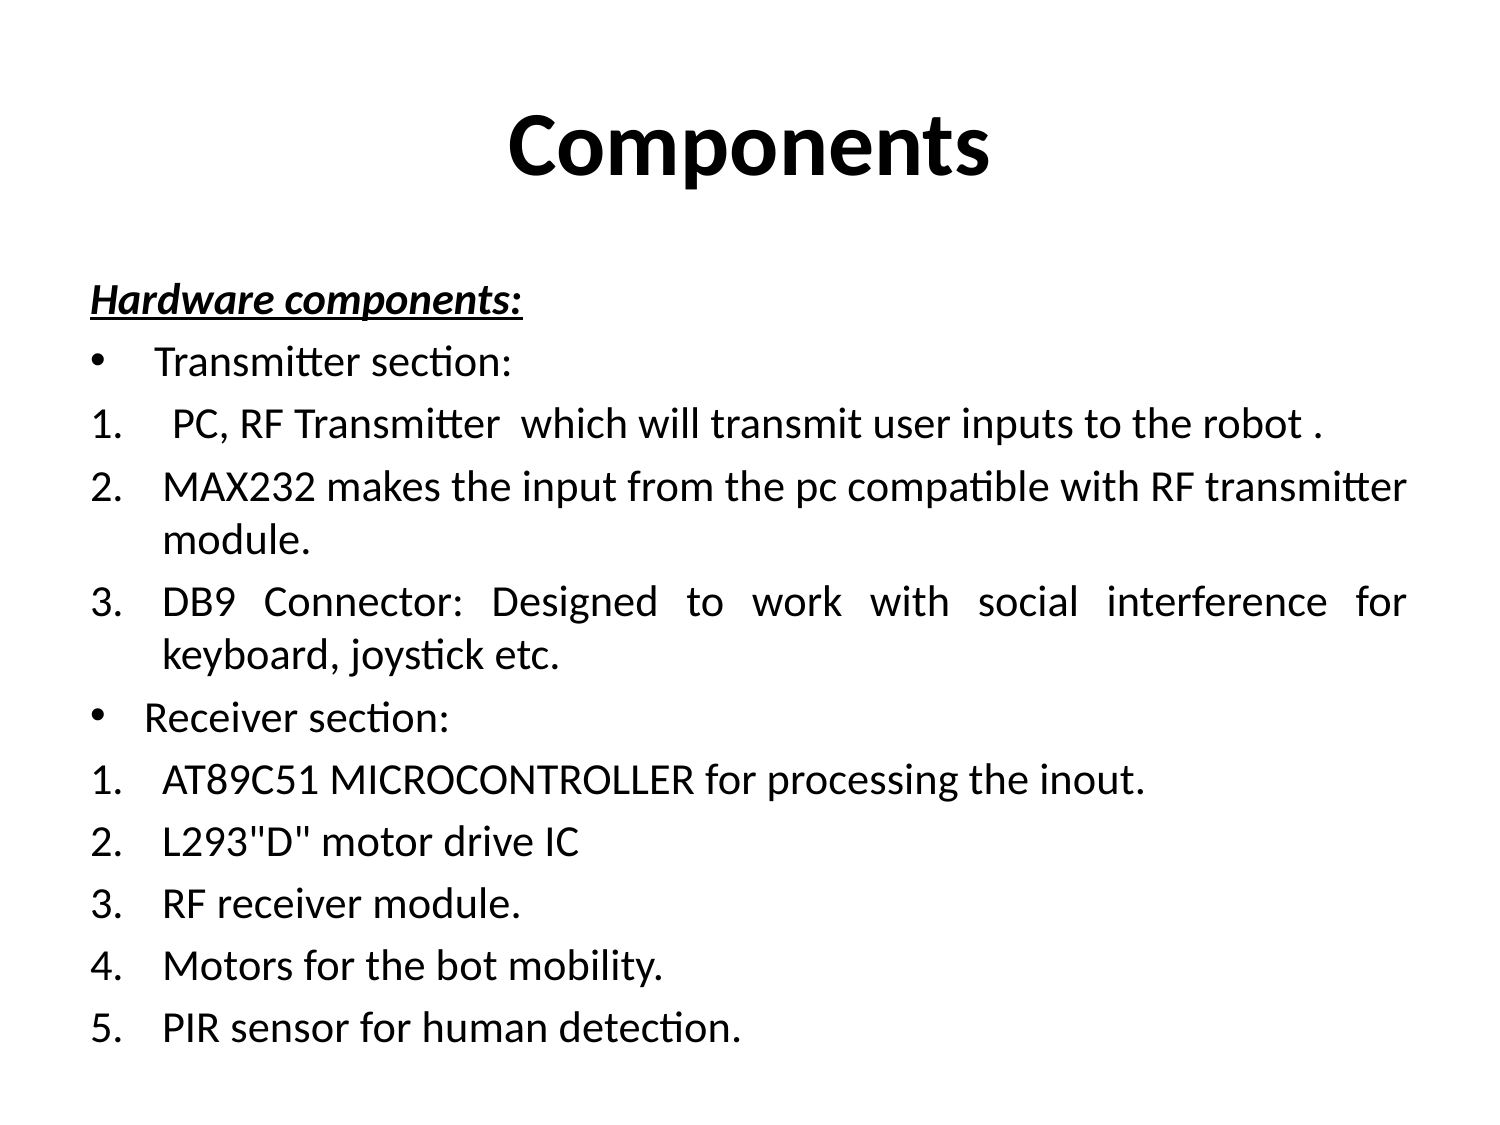

# Components
Hardware components:
 Transmitter section:
 PC, RF Transmitter  which will transmit user inputs to the robot .
MAX232 makes the input from the pc compatible with RF transmitter module.
DB9 Connector: Designed to work with social interference for keyboard, joystick etc.
Receiver section:
AT89C51 MICROCONTROLLER for processing the inout.
L293"D" motor drive IC
RF receiver module.
Motors for the bot mobility.
PIR sensor for human detection.